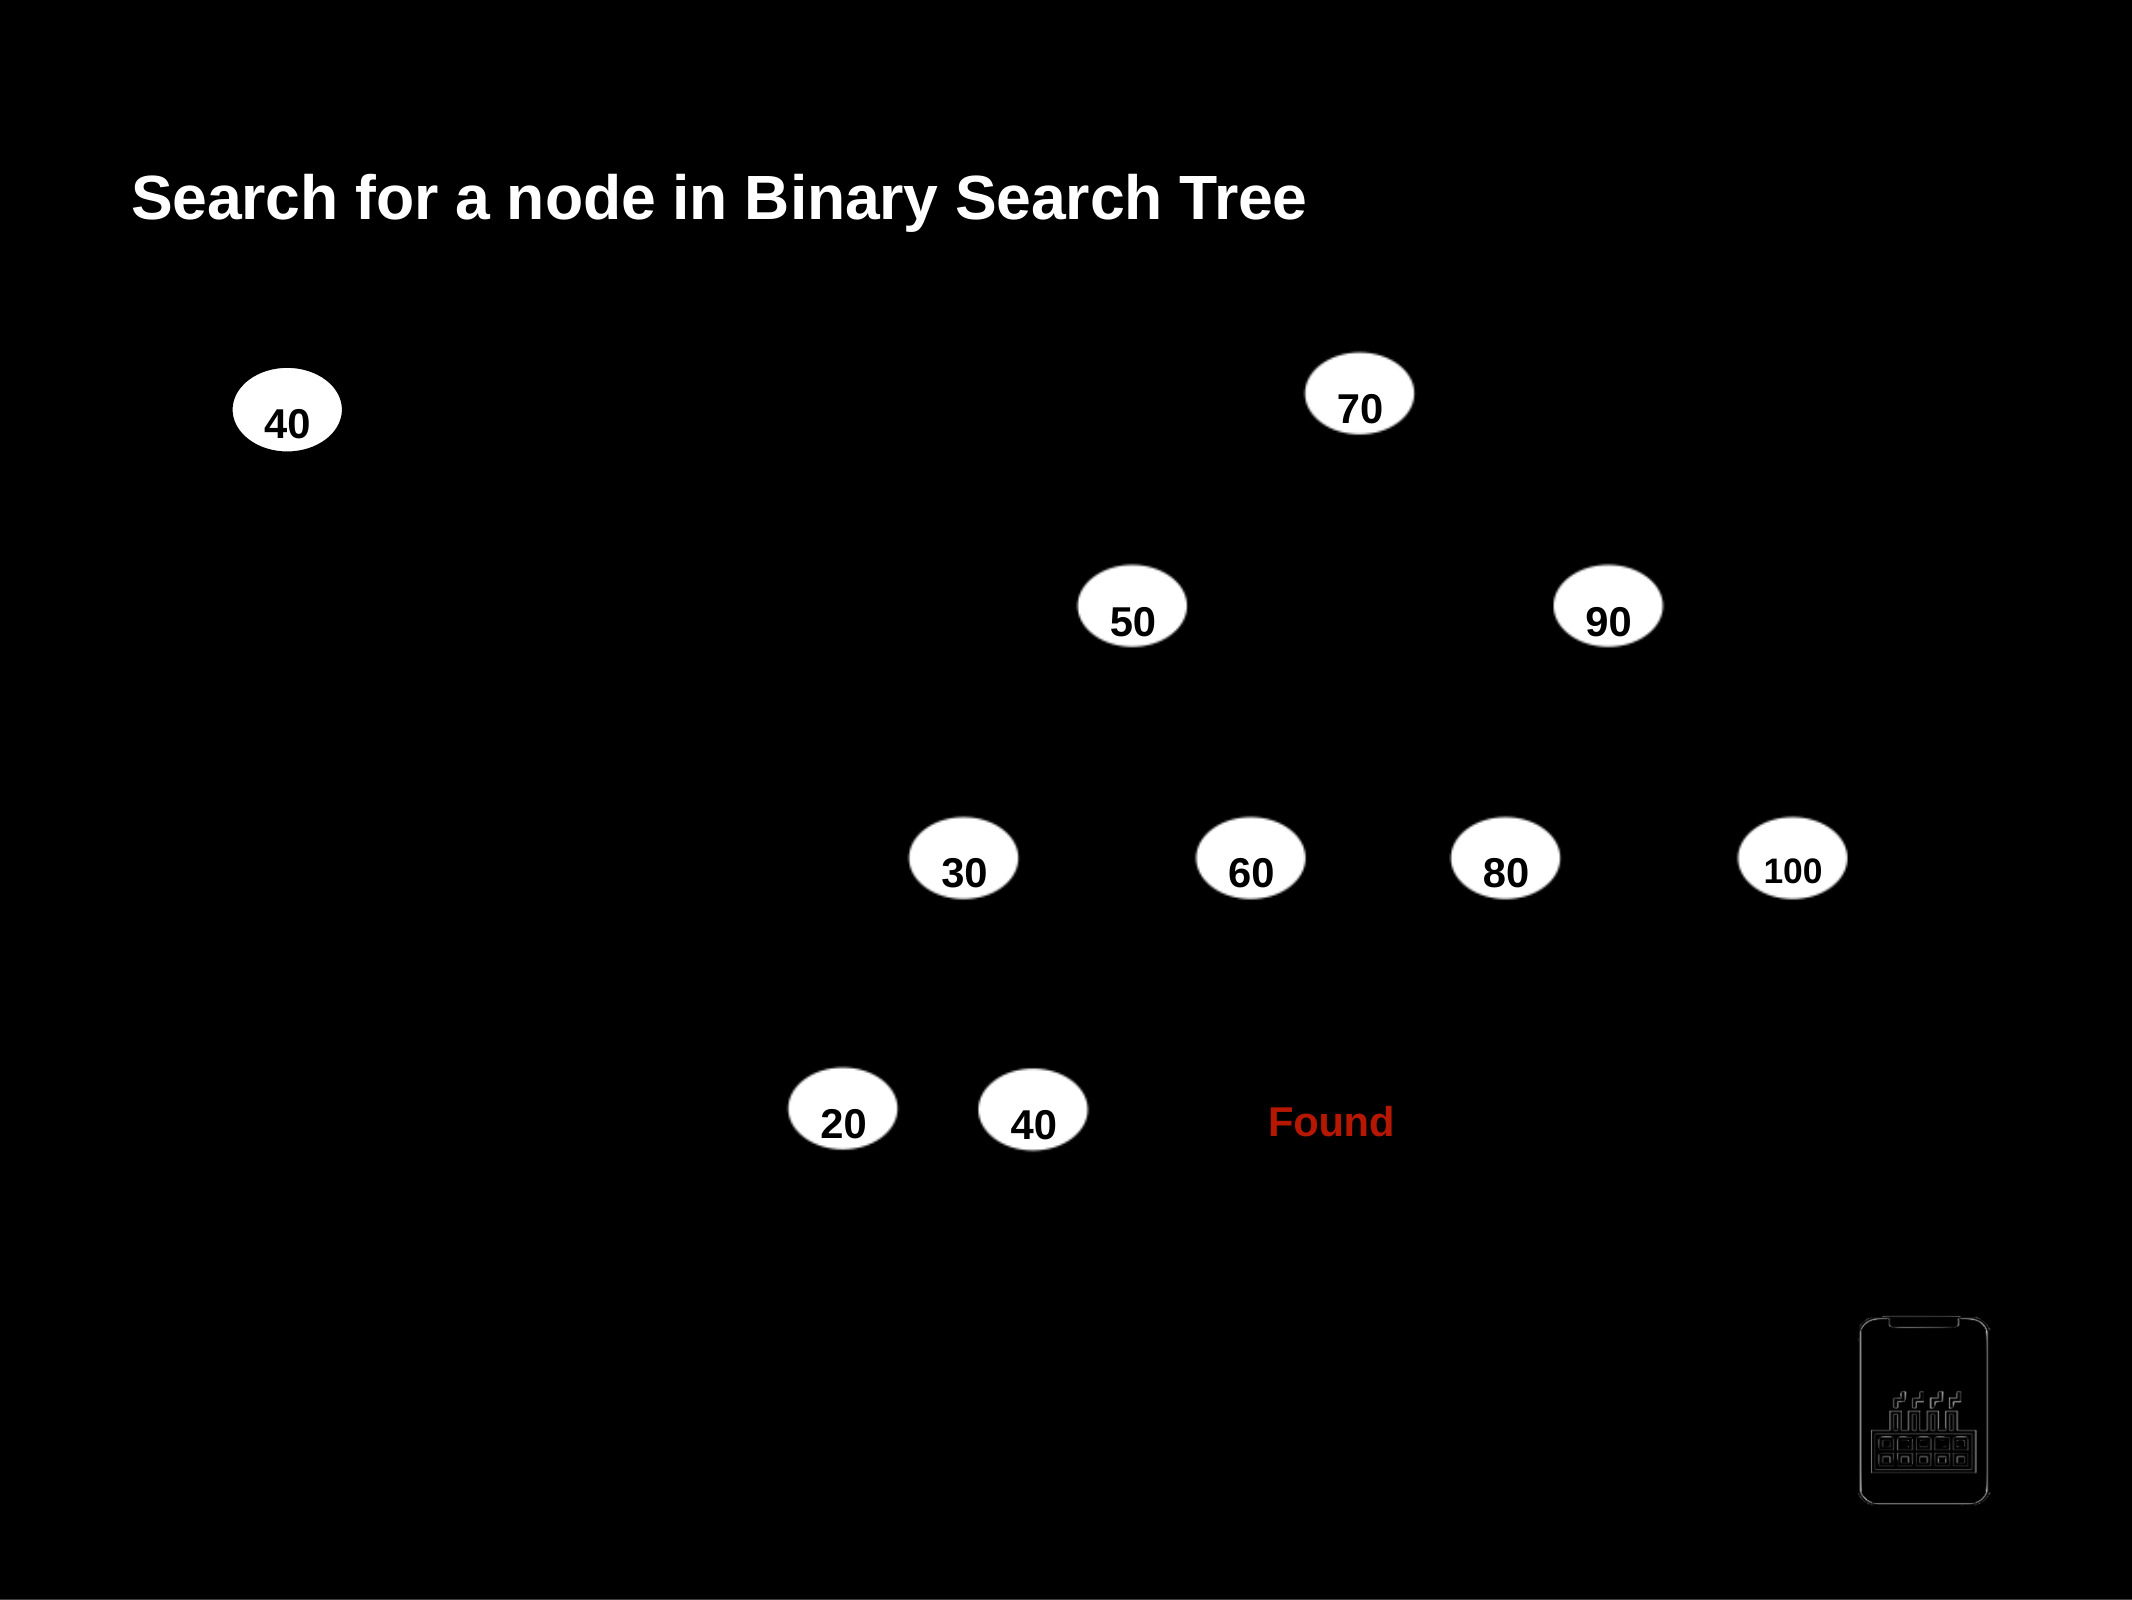

Search for a node in Binary Search Tree

70
40
50
90
30
60
80
100
Found
20
40

AppMillers
www.appmillers.com